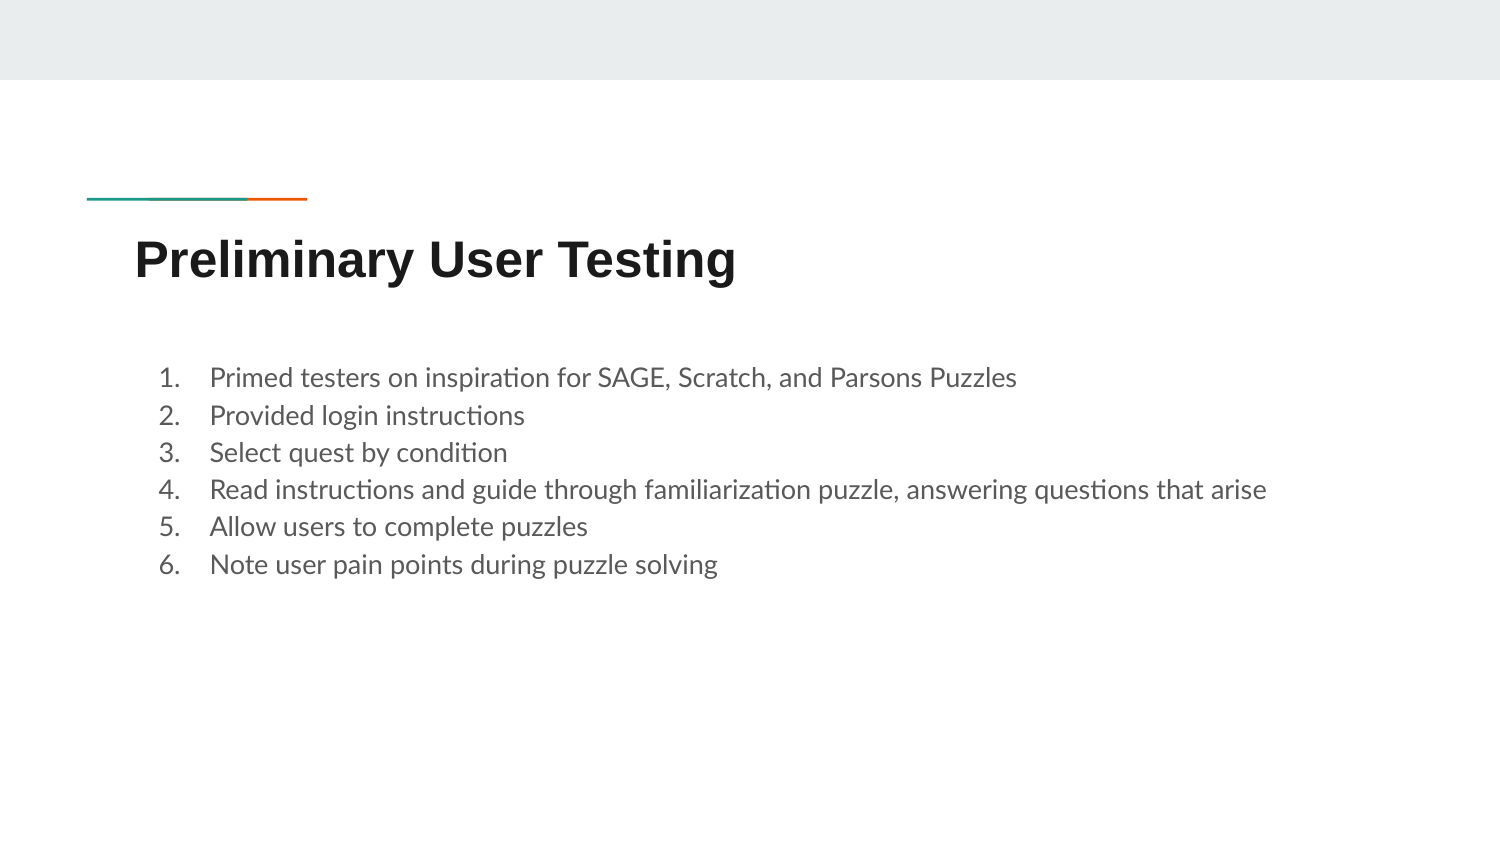

# Preliminary User Testing
Primed testers on inspiration for SAGE, Scratch, and Parsons Puzzles
Provided login instructions
Select quest by condition
Read instructions and guide through familiarization puzzle, answering questions that arise
Allow users to complete puzzles
Note user pain points during puzzle solving